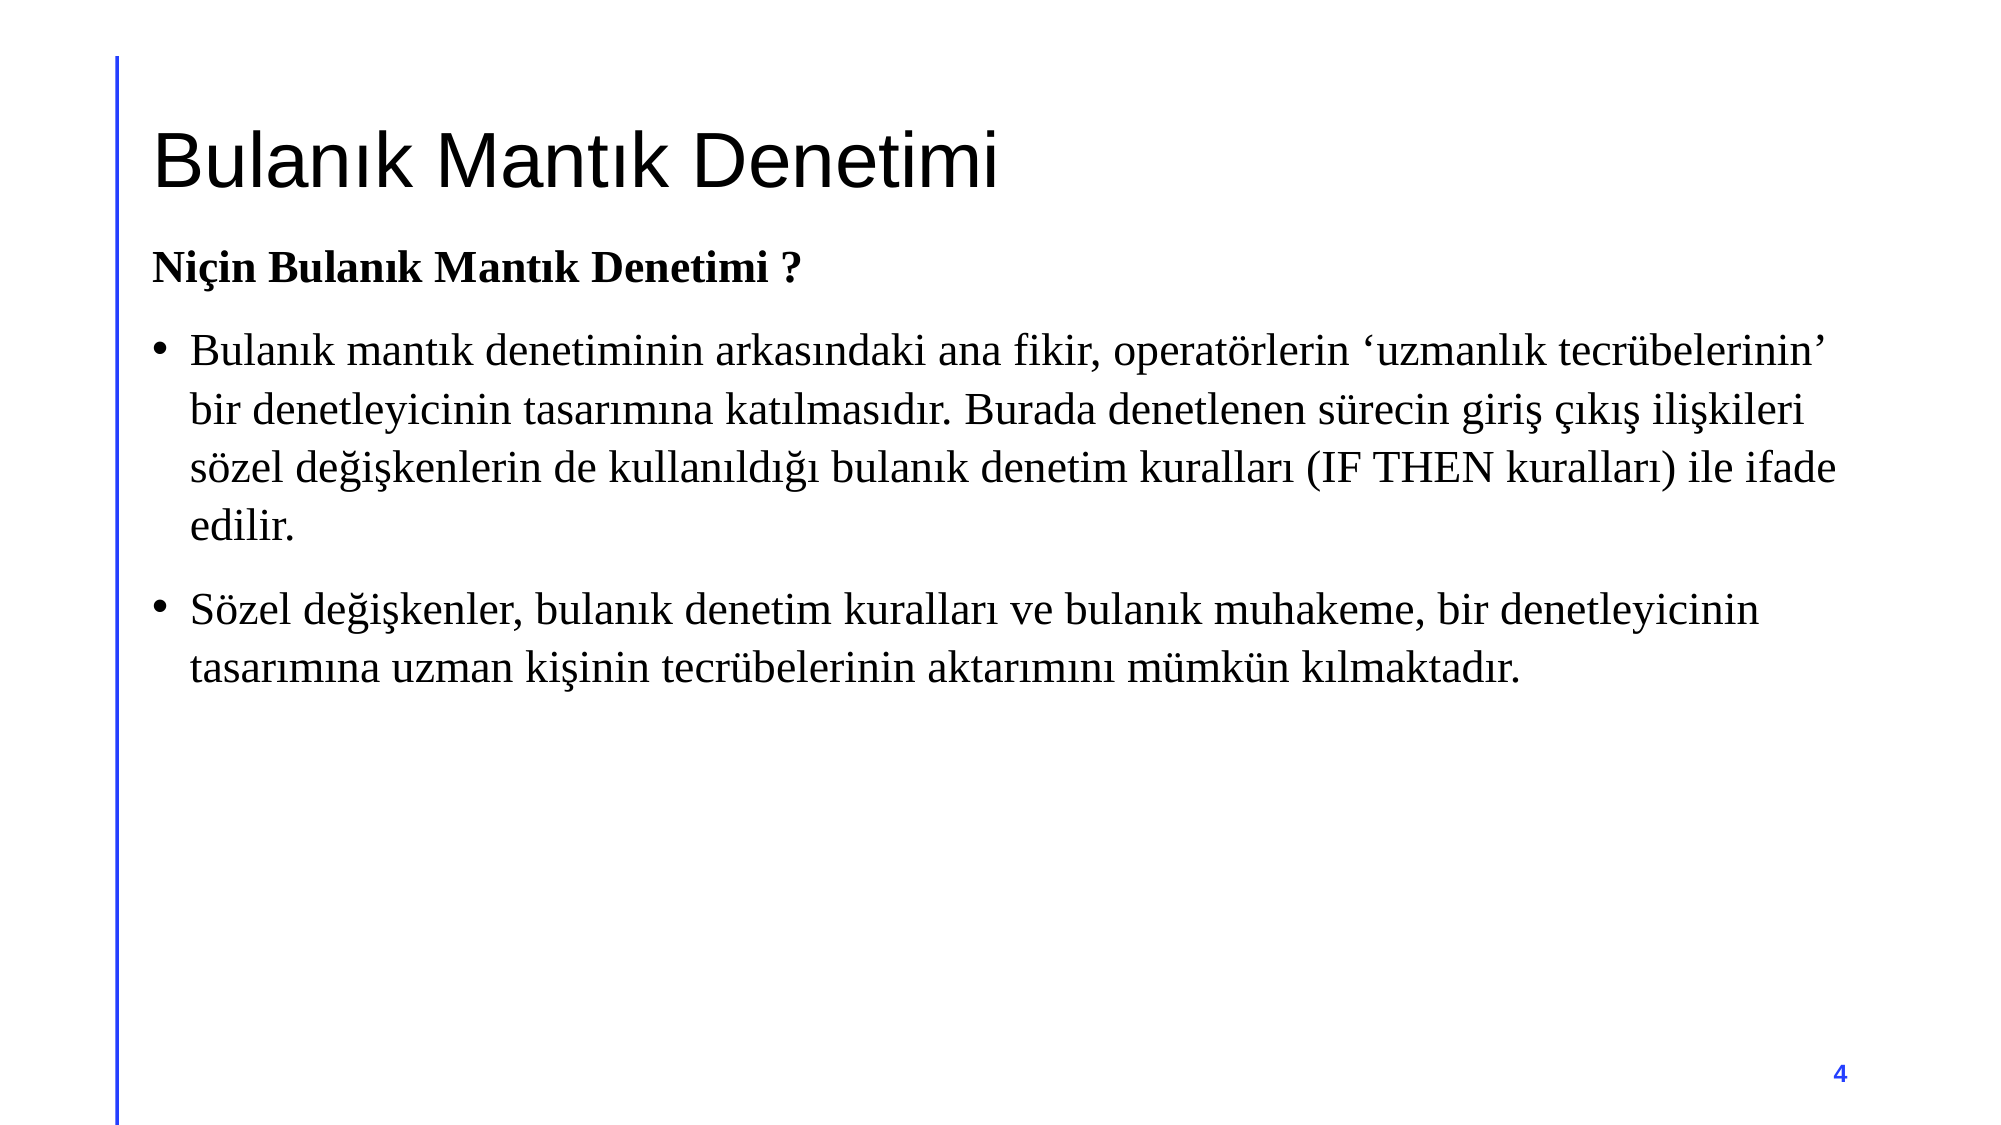

# Bulanık Mantık Denetimi
Niçin Bulanık Mantık Denetimi ?
Bulanık mantık denetiminin arkasındaki ana fikir, operatörlerin ‘uzmanlık tecrübelerinin’ bir denetleyicinin tasarımına katılmasıdır. Burada denetlenen sürecin giriş çıkış ilişkileri sözel değişkenlerin de kullanıldığı bulanık denetim kuralları (IF THEN kuralları) ile ifade edilir.
Sözel değişkenler, bulanık denetim kuralları ve bulanık muhakeme, bir denetleyicinin tasarımına uzman kişinin tecrübelerinin aktarımını mümkün kılmaktadır.
4